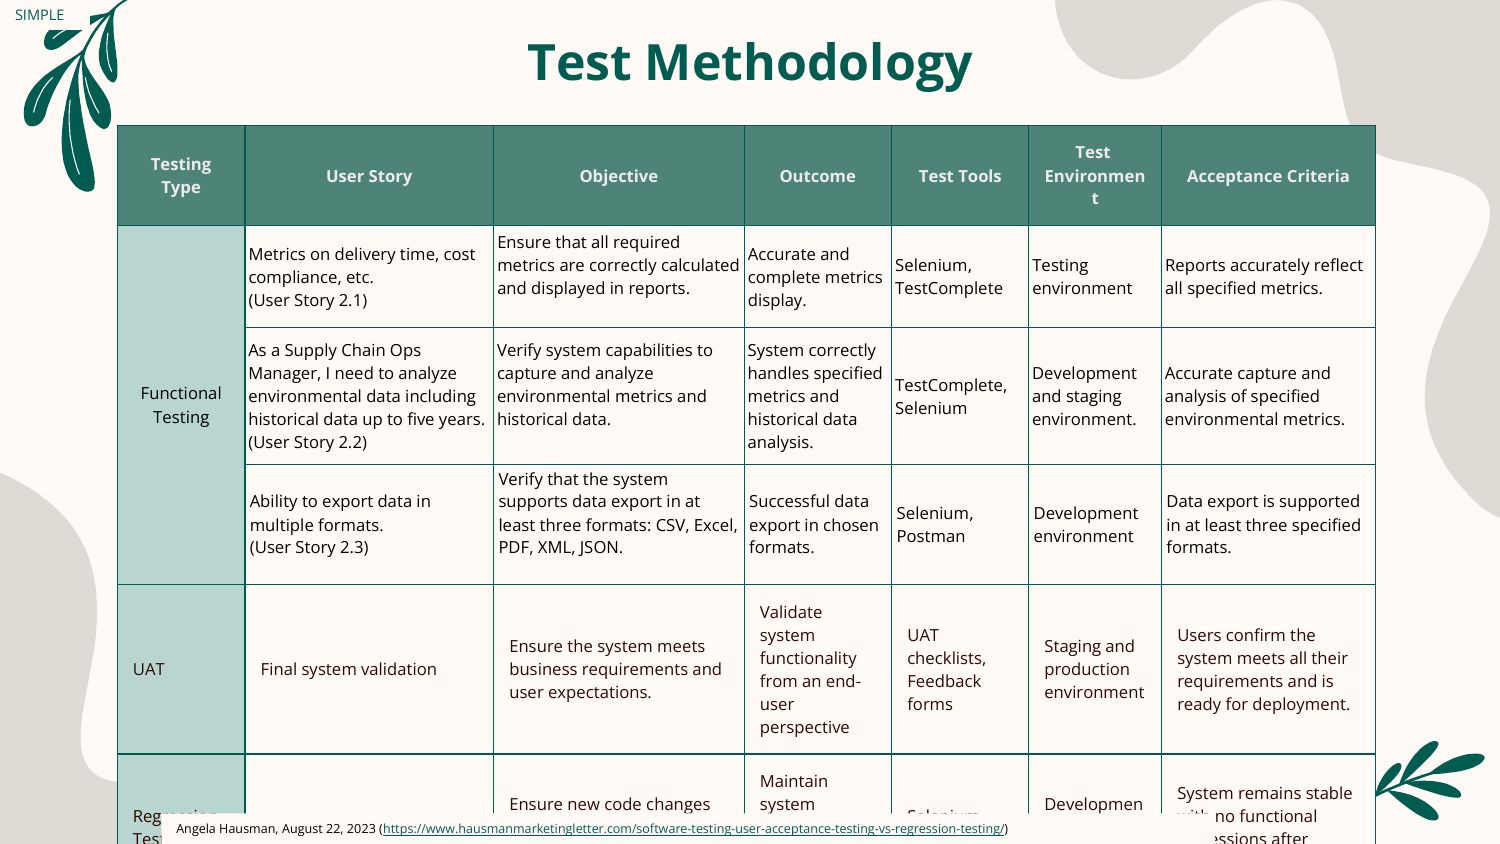

SIMPLE
# Test Methodology
| Testing Type | User Story | Objective | Outcome | Test Tools | Test  Environment | Acceptance Criteria |
| --- | --- | --- | --- | --- | --- | --- |
| Functional Testing | Metrics on delivery time, cost compliance, etc. (User Story 2.1) | Ensure that all required metrics are correctly calculated and displayed in reports. | Accurate and complete metrics display. | Selenium, TestComplete | Testing environment | Reports accurately reflect all specified metrics. |
|  | As a Supply Chain Ops Manager, I need to analyze environmental data including historical data up to five years. (User Story 2.2) | Verify system capabilities to capture and analyze environmental metrics and historical data. | System correctly handles specified metrics and historical data analysis. | TestComplete, Selenium | Development and staging environment. | Accurate capture and analysis of specified environmental metrics. |
|  | Ability to export data in multiple formats. (User Story 2.3) | Verify that the system supports data export in at least three formats: CSV, Excel, PDF, XML, JSON. | Successful data export in chosen formats. | Selenium, Postman | Development environment | Data export is supported in at least three specified formats. |
| UAT | Final system validation | Ensure the system meets business requirements and user expectations. | Validate system functionality from an end-user perspective | UAT checklists, Feedback forms | Staging and production environment | Users confirm the system meets all their requirements and is ready for deployment. |
| Regression Testing | All user stories | Ensure new code changes do not adversely affect existing functionalities. | Maintain system stability after changes or updates. | Selenium, JIRA, TestRail | Development and staging environment | System remains stable with no functional regressions after updates. |
Angela Hausman, August 22, 2023 (https://www.hausmanmarketingletter.com/software-testing-user-acceptance-testing-vs-regression-testing/)